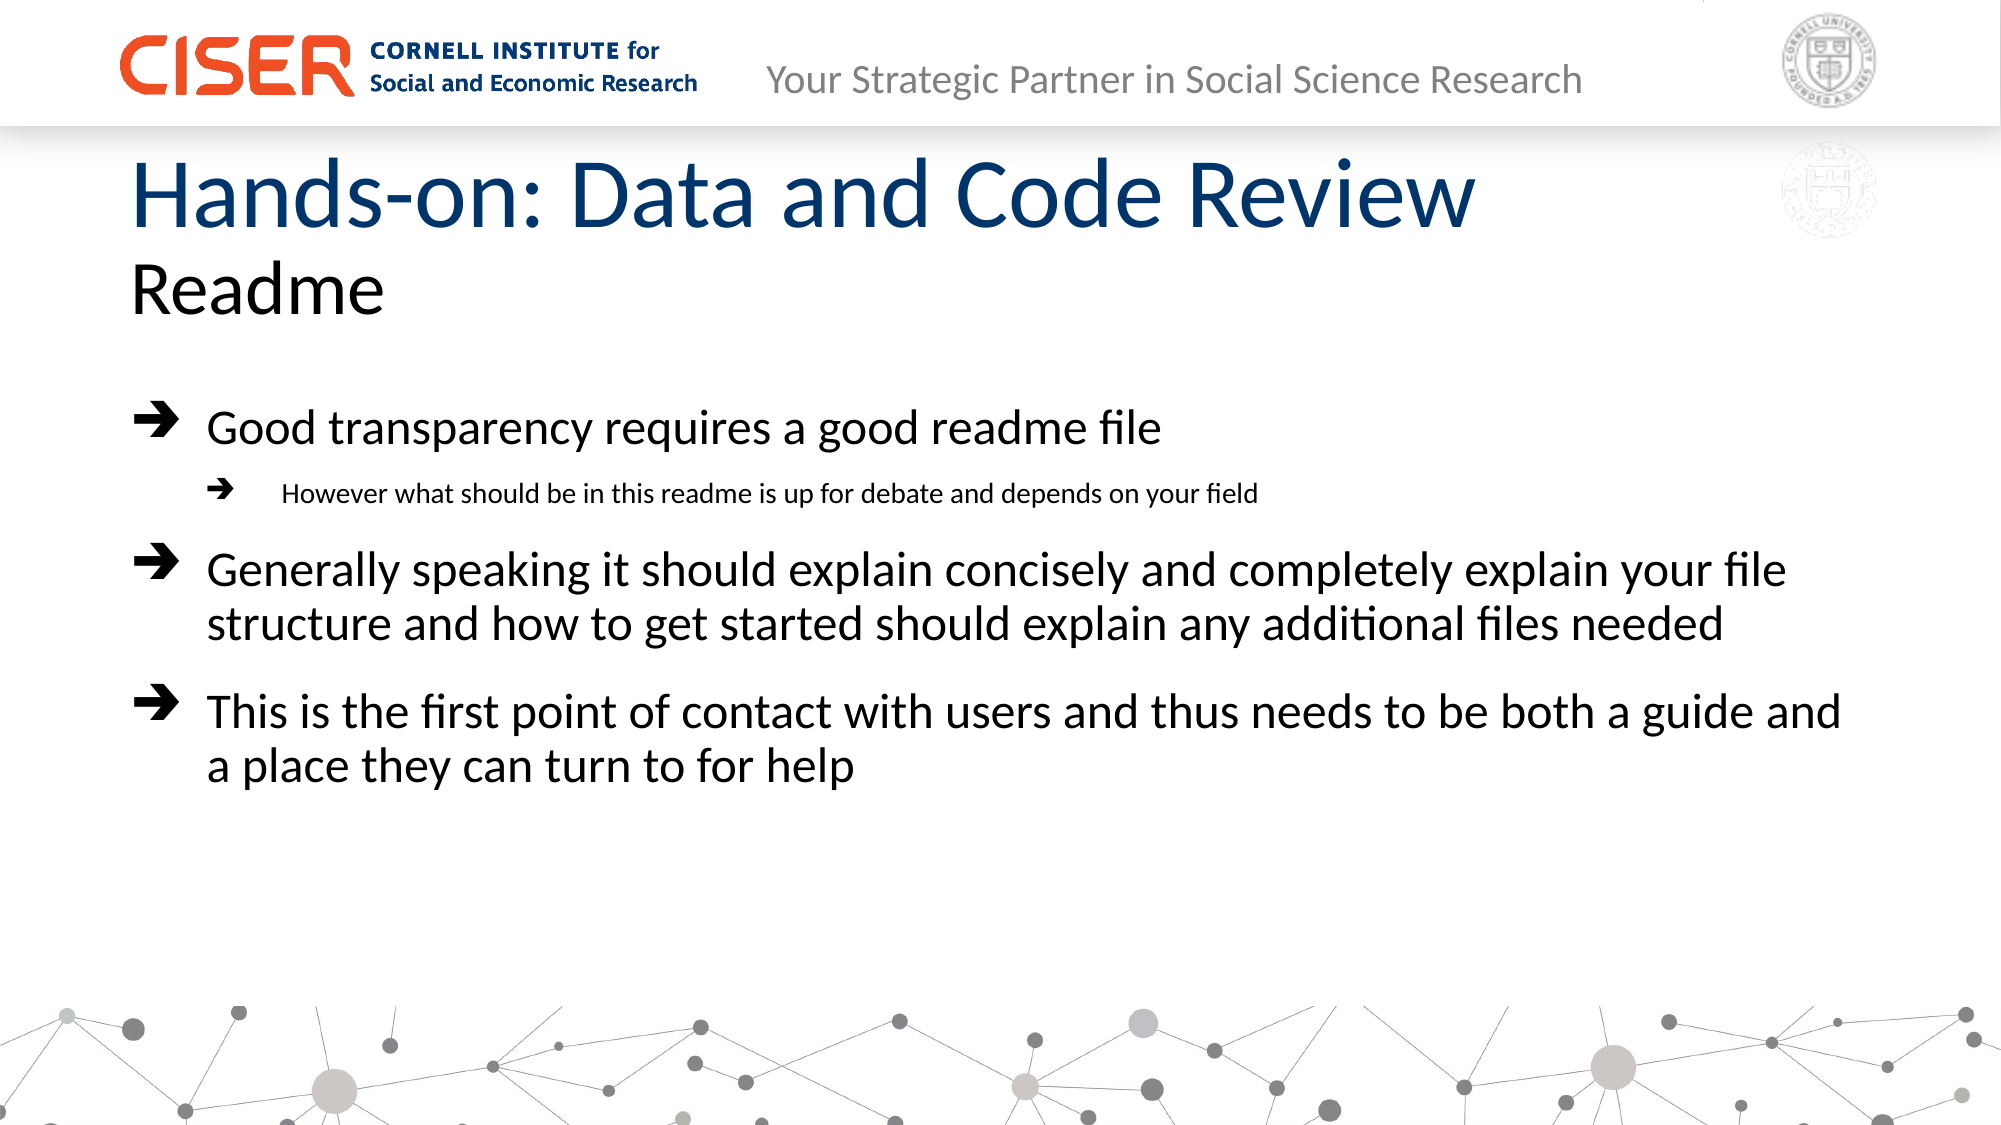

Hands-on: Data and Code Review
Readme
Good transparency requires a good readme file
However what should be in this readme is up for debate and depends on your field
Generally speaking it should explain concisely and completely explain your file structure and how to get started should explain any additional files needed
This is the first point of contact with users and thus needs to be both a guide and a place they can turn to for help